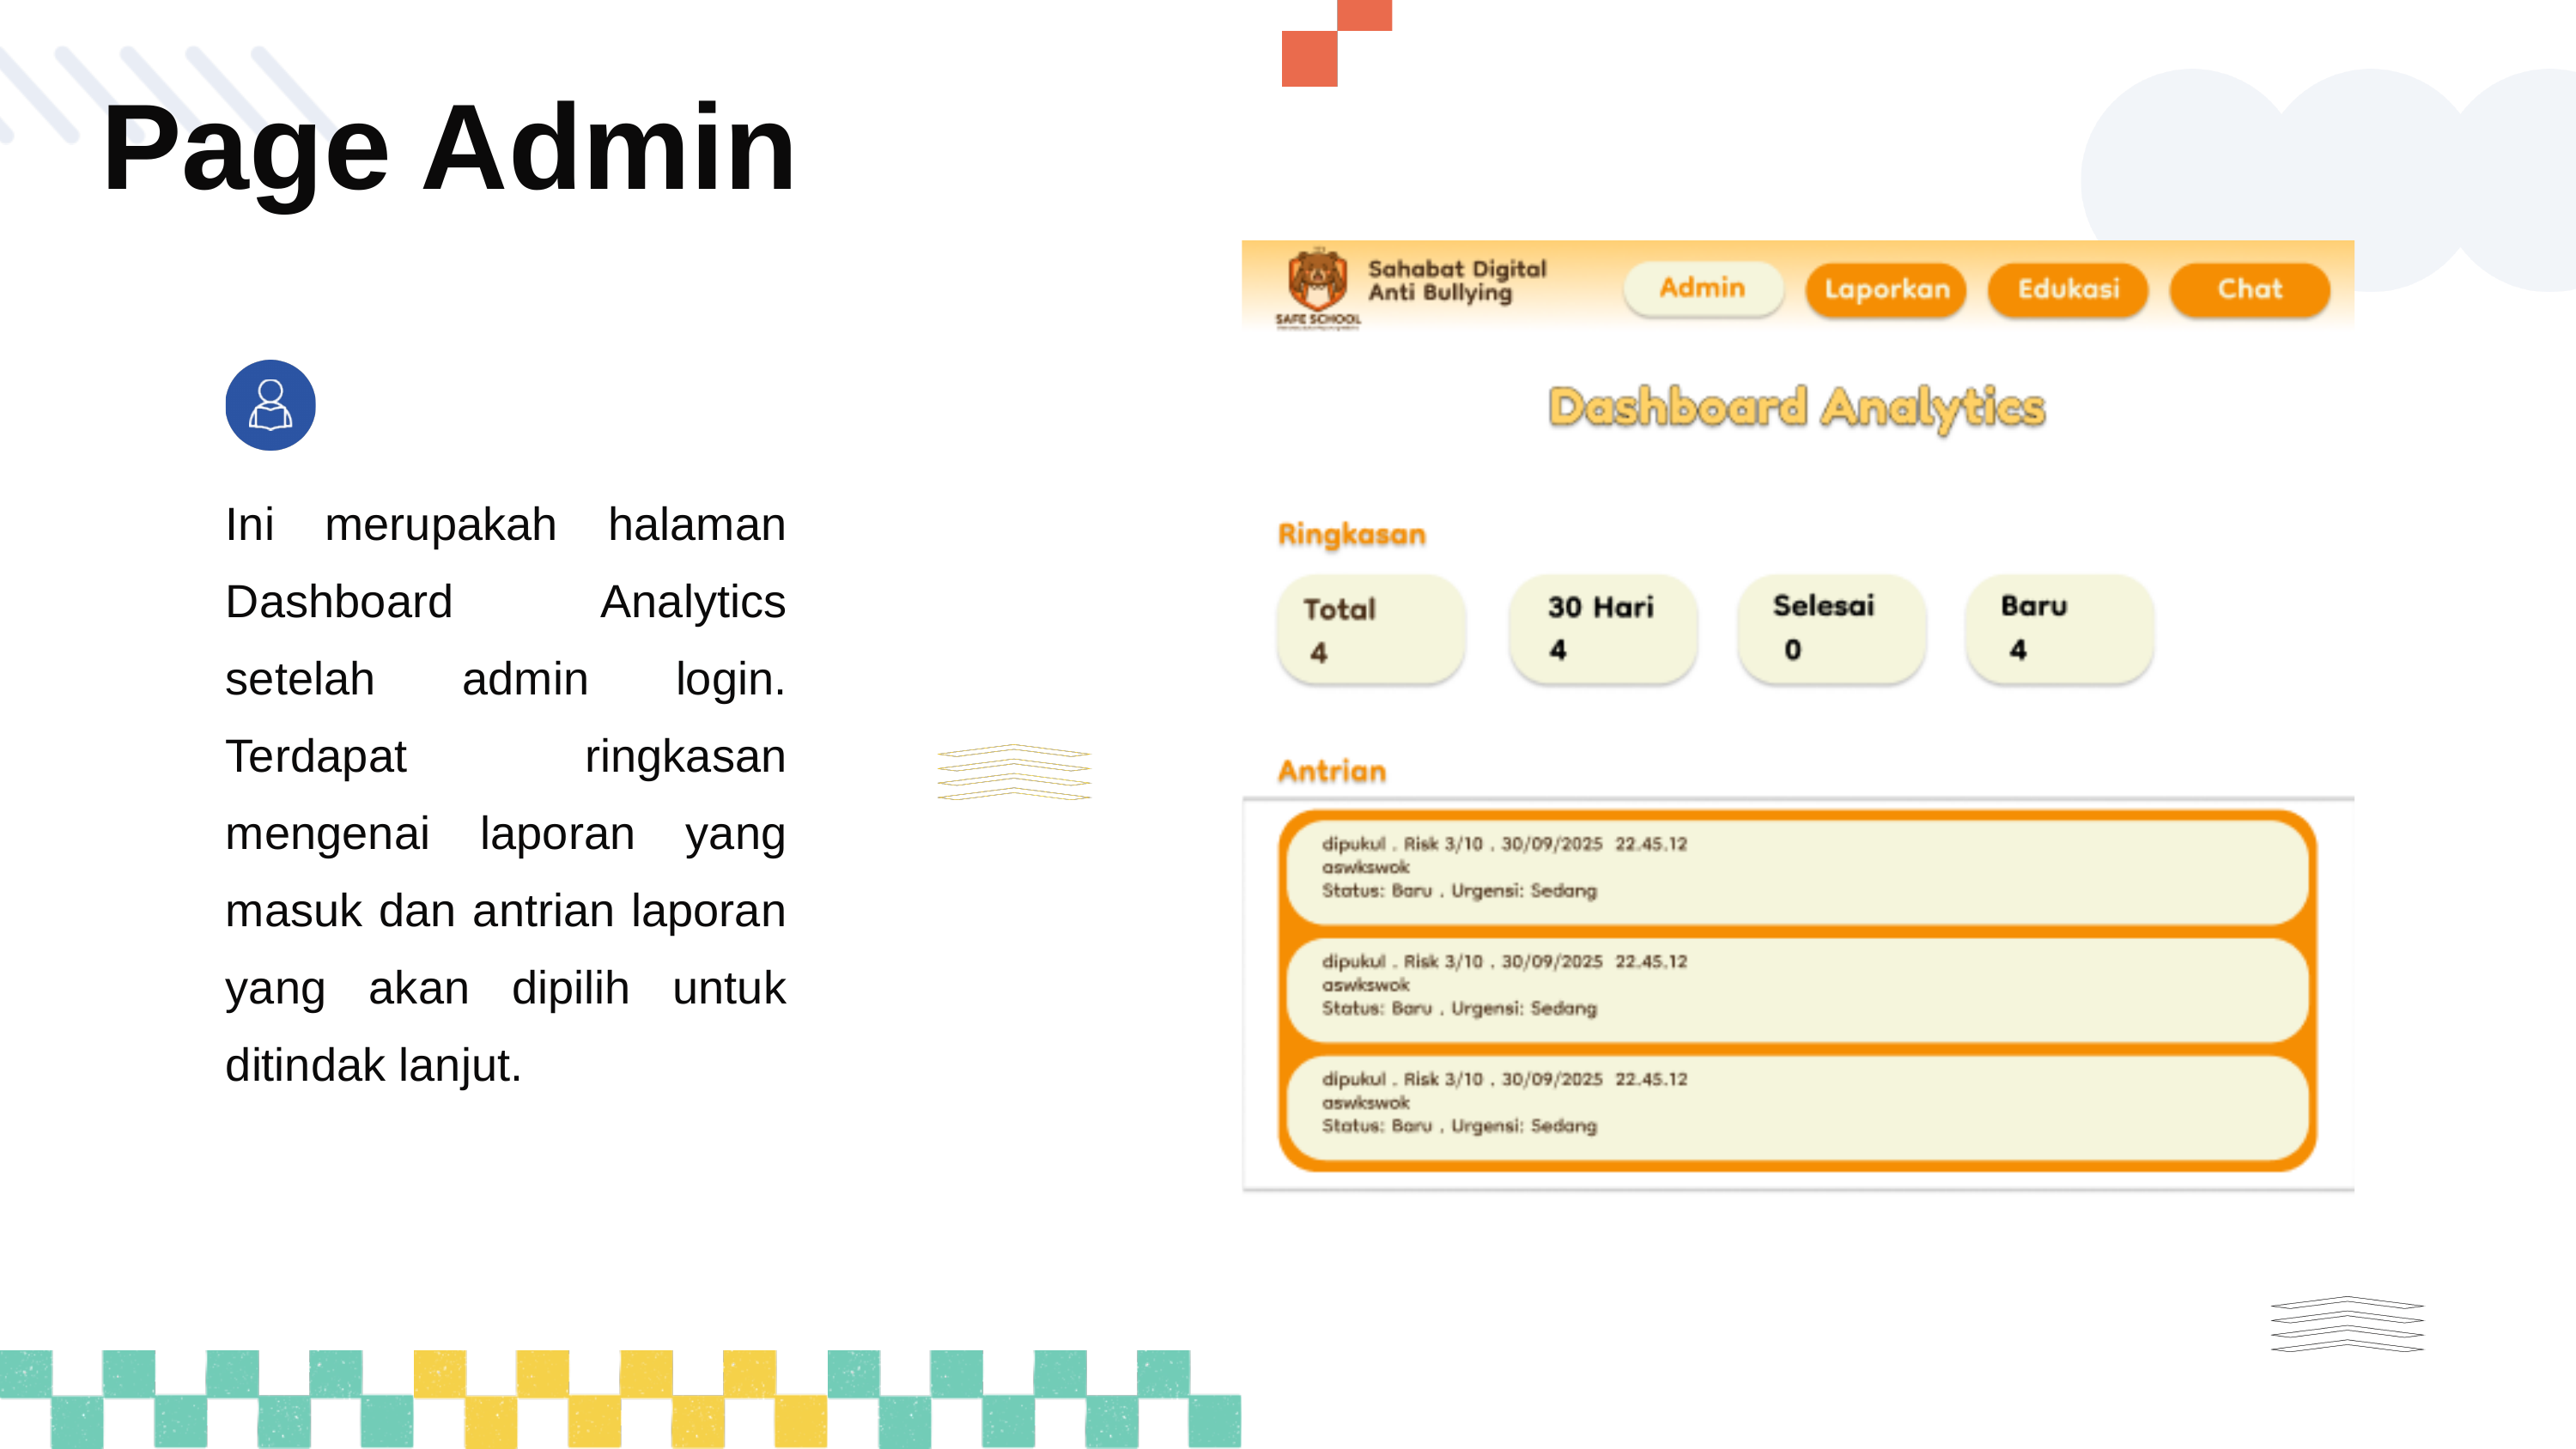

Page Admin

Ini merupakah halaman Dashboard Analytics setelah admin login. Terdapat ringkasan mengenai laporan yang masuk dan antrian laporan yang akan dipilih untuk ditindak lanjut.